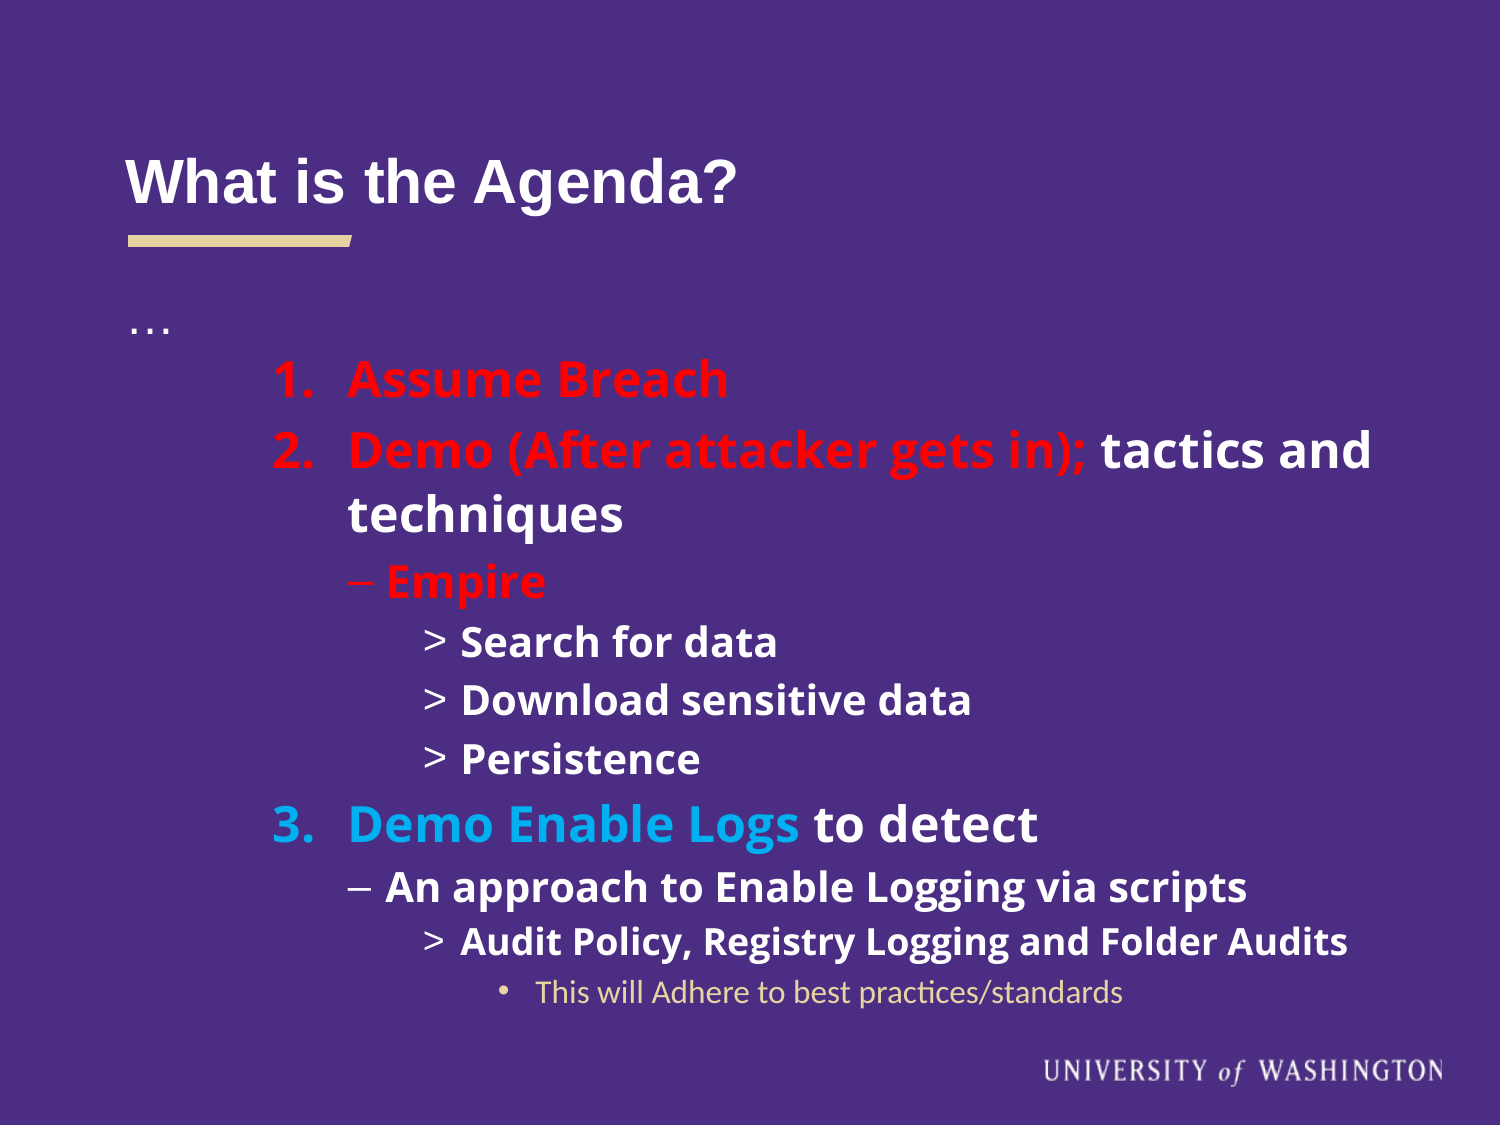

# What is the Agenda?
…
Assume Breach
Demo (After attacker gets in); tactics and techniques
Empire
Search for data
Download sensitive data
Persistence
Demo Enable Logs to detect
An approach to Enable Logging via scripts
Audit Policy, Registry Logging and Folder Audits
This will Adhere to best practices/standards